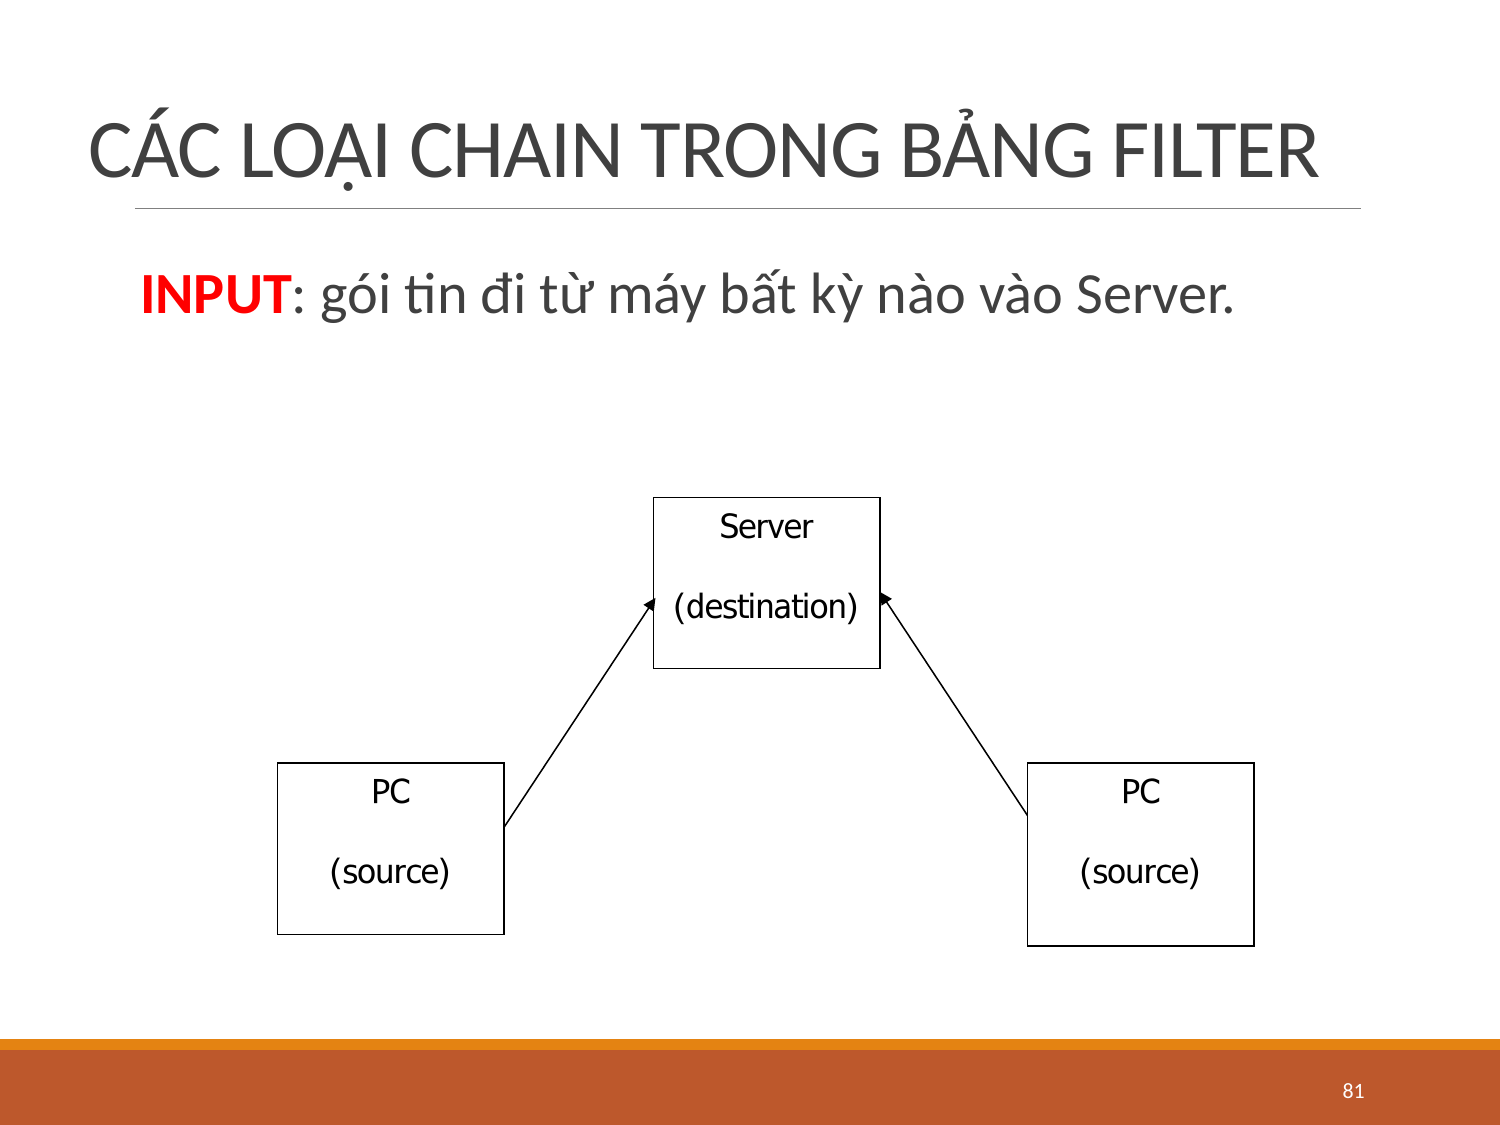

# CÁC LOẠI CHAIN TRONG BẢNG FILTER
INPUT: gói tin đi từ máy bất kỳ nào vào Server.

Server

(destination)

PC

(source)
PC

(source)
81